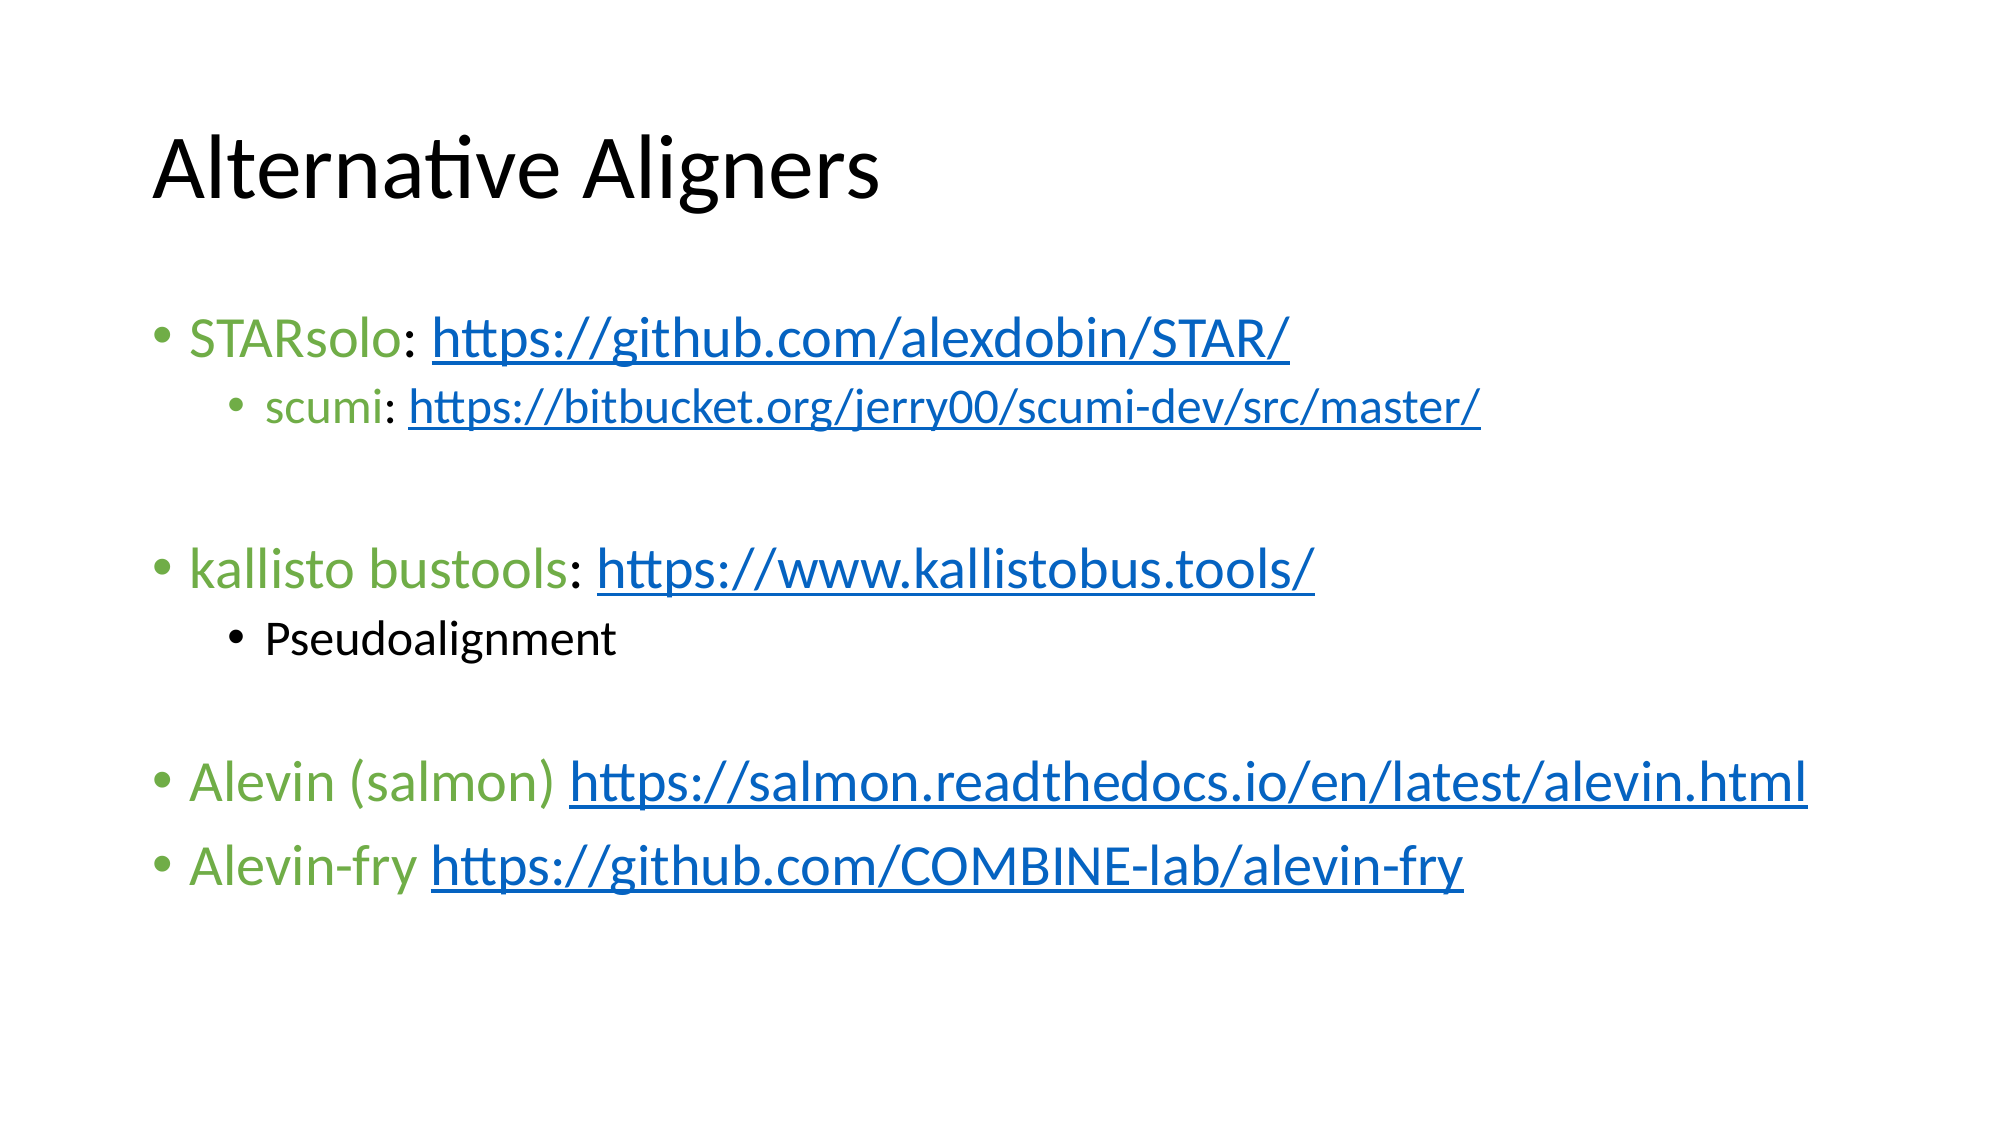

# Alternative Aligners
STARsolo: https://github.com/alexdobin/STAR/
scumi: https://bitbucket.org/jerry00/scumi-dev/src/master/

kallisto bustools: https://www.kallistobus.tools/
Pseudoalignment

Alevin (salmon) https://salmon.readthedocs.io/en/latest/alevin.html
Alevin-fry https://github.com/COMBINE-lab/alevin-fry